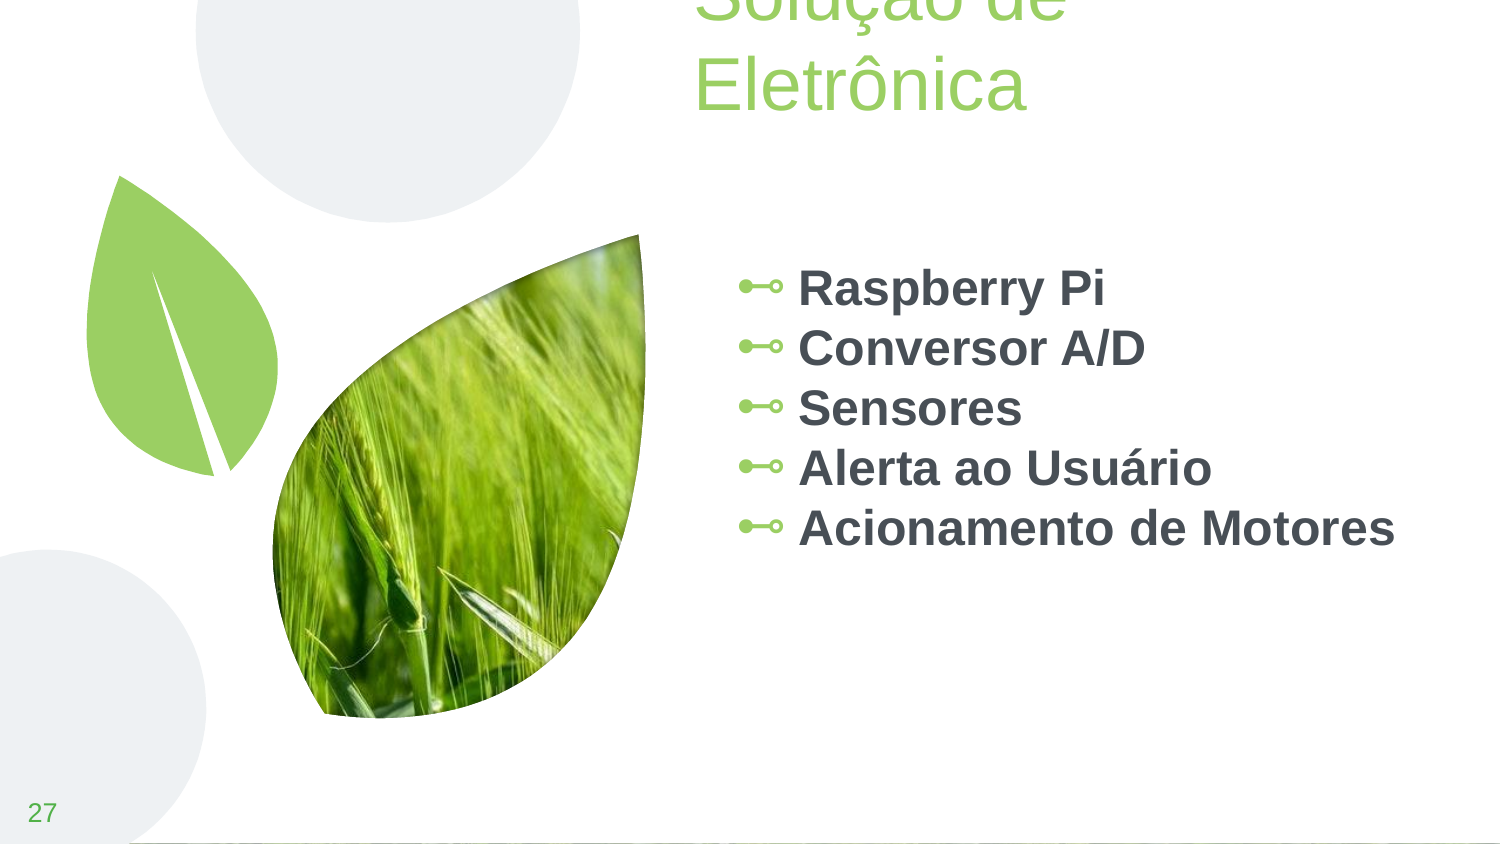

# Solução de Eletrônica
Raspberry Pi
Conversor A/D
Sensores
Alerta ao Usuário
Acionamento de Motores

27